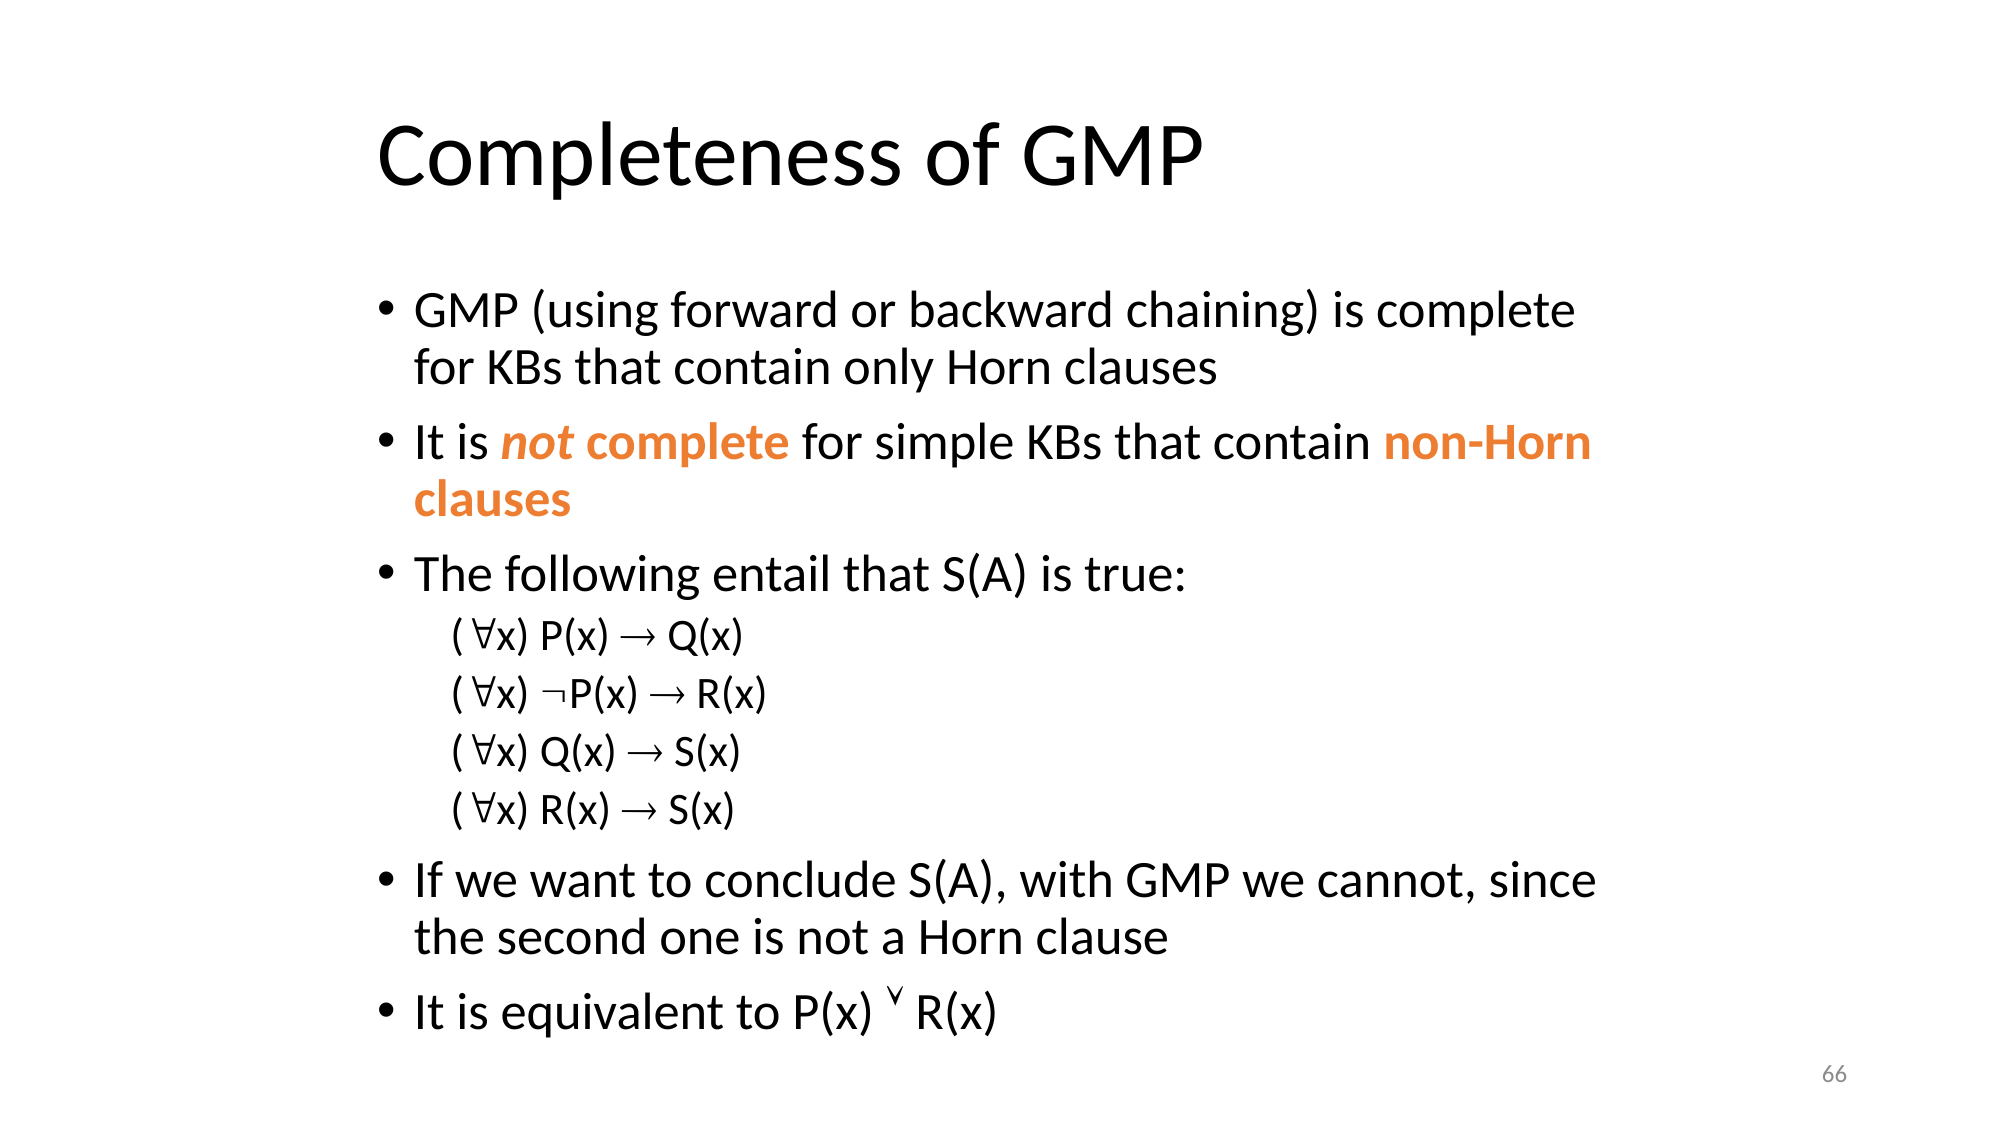

# Completeness of GMP
GMP (using forward or backward chaining) is complete for KBs that contain only Horn clauses
It is not complete for simple KBs that contain non-Horn clauses
The following entail that S(A) is true:
(∀x) P(x) → Q(x)
(∀x) ¬P(x) → R(x)
(∀x) Q(x) → S(x)
(∀x) R(x) → S(x)
If we want to conclude S(A), with GMP we cannot, since the second one is not a Horn clause
It is equivalent to P(x) ∨ R(x)
66